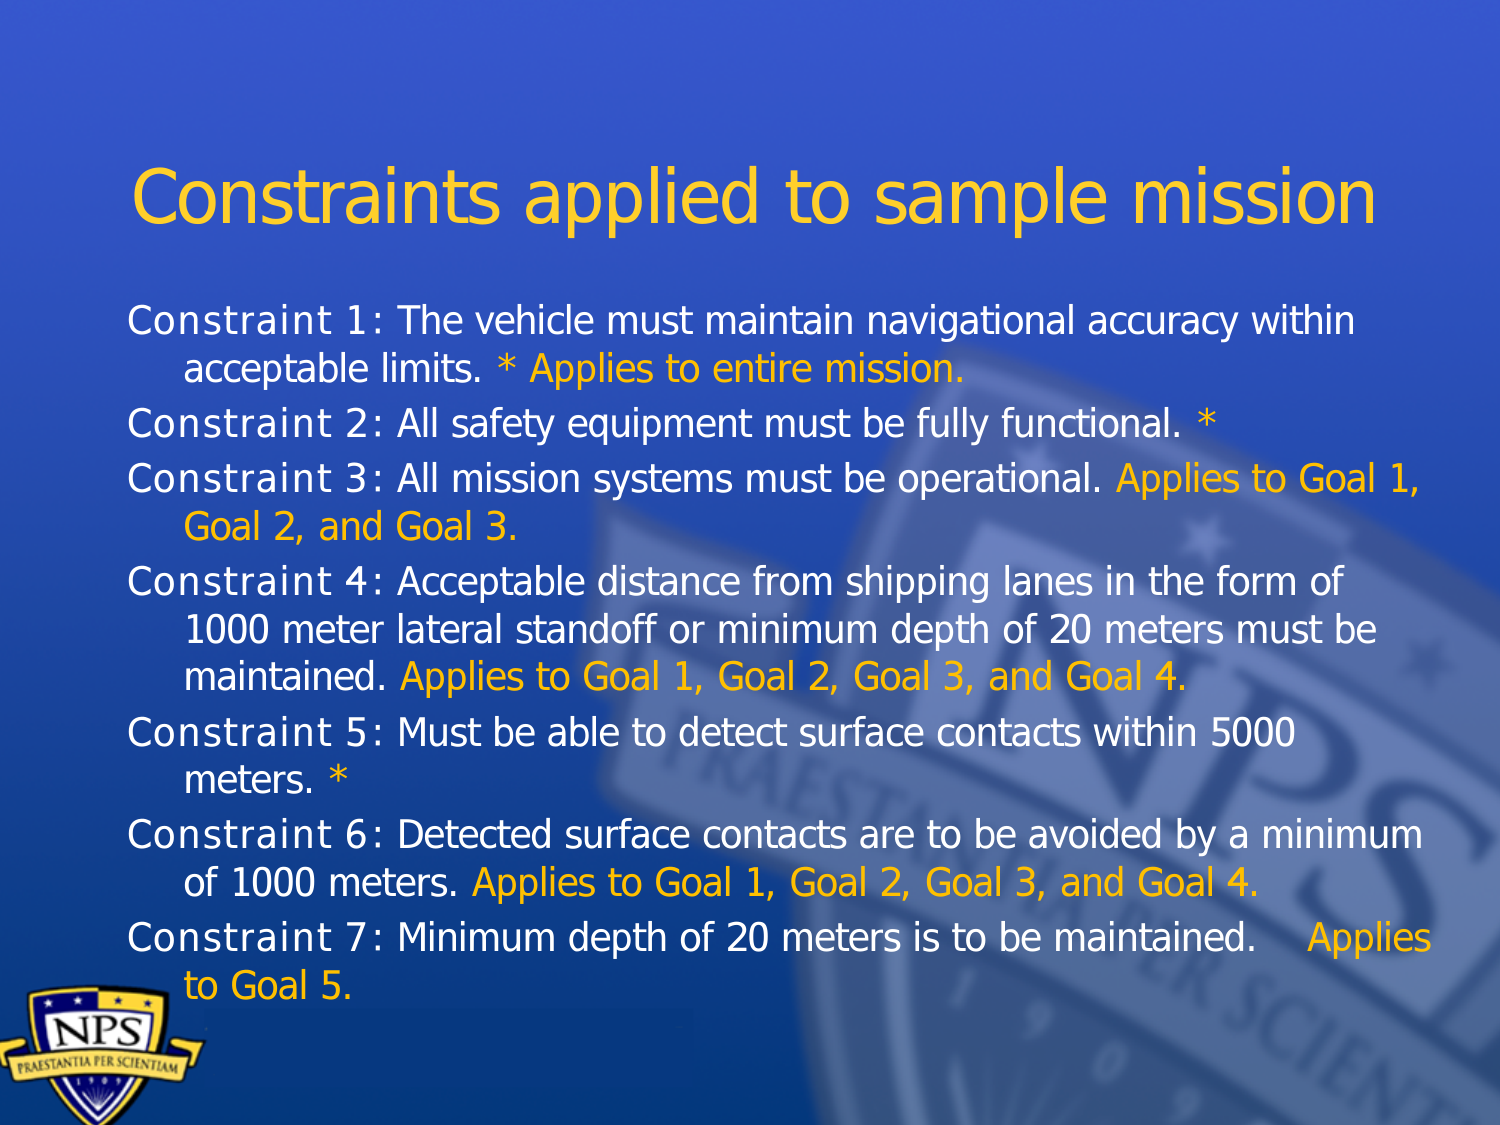

# Constraints applied to sample mission
Constraint 1: The vehicle must maintain navigational accuracy within acceptable limits. * Applies to entire mission.
Constraint 2: All safety equipment must be fully functional. *
Constraint 3: All mission systems must be operational. Applies to Goal 1, Goal 2, and Goal 3.
Constraint 4: Acceptable distance from shipping lanes in the form of 1000 meter lateral standoff or minimum depth of 20 meters must be maintained. Applies to Goal 1, Goal 2, Goal 3, and Goal 4.
Constraint 5: Must be able to detect surface contacts within 5000 meters. *
Constraint 6: Detected surface contacts are to be avoided by a minimum of 1000 meters. Applies to Goal 1, Goal 2, Goal 3, and Goal 4.
Constraint 7: Minimum depth of 20 meters is to be maintained.    Applies to Goal 5.